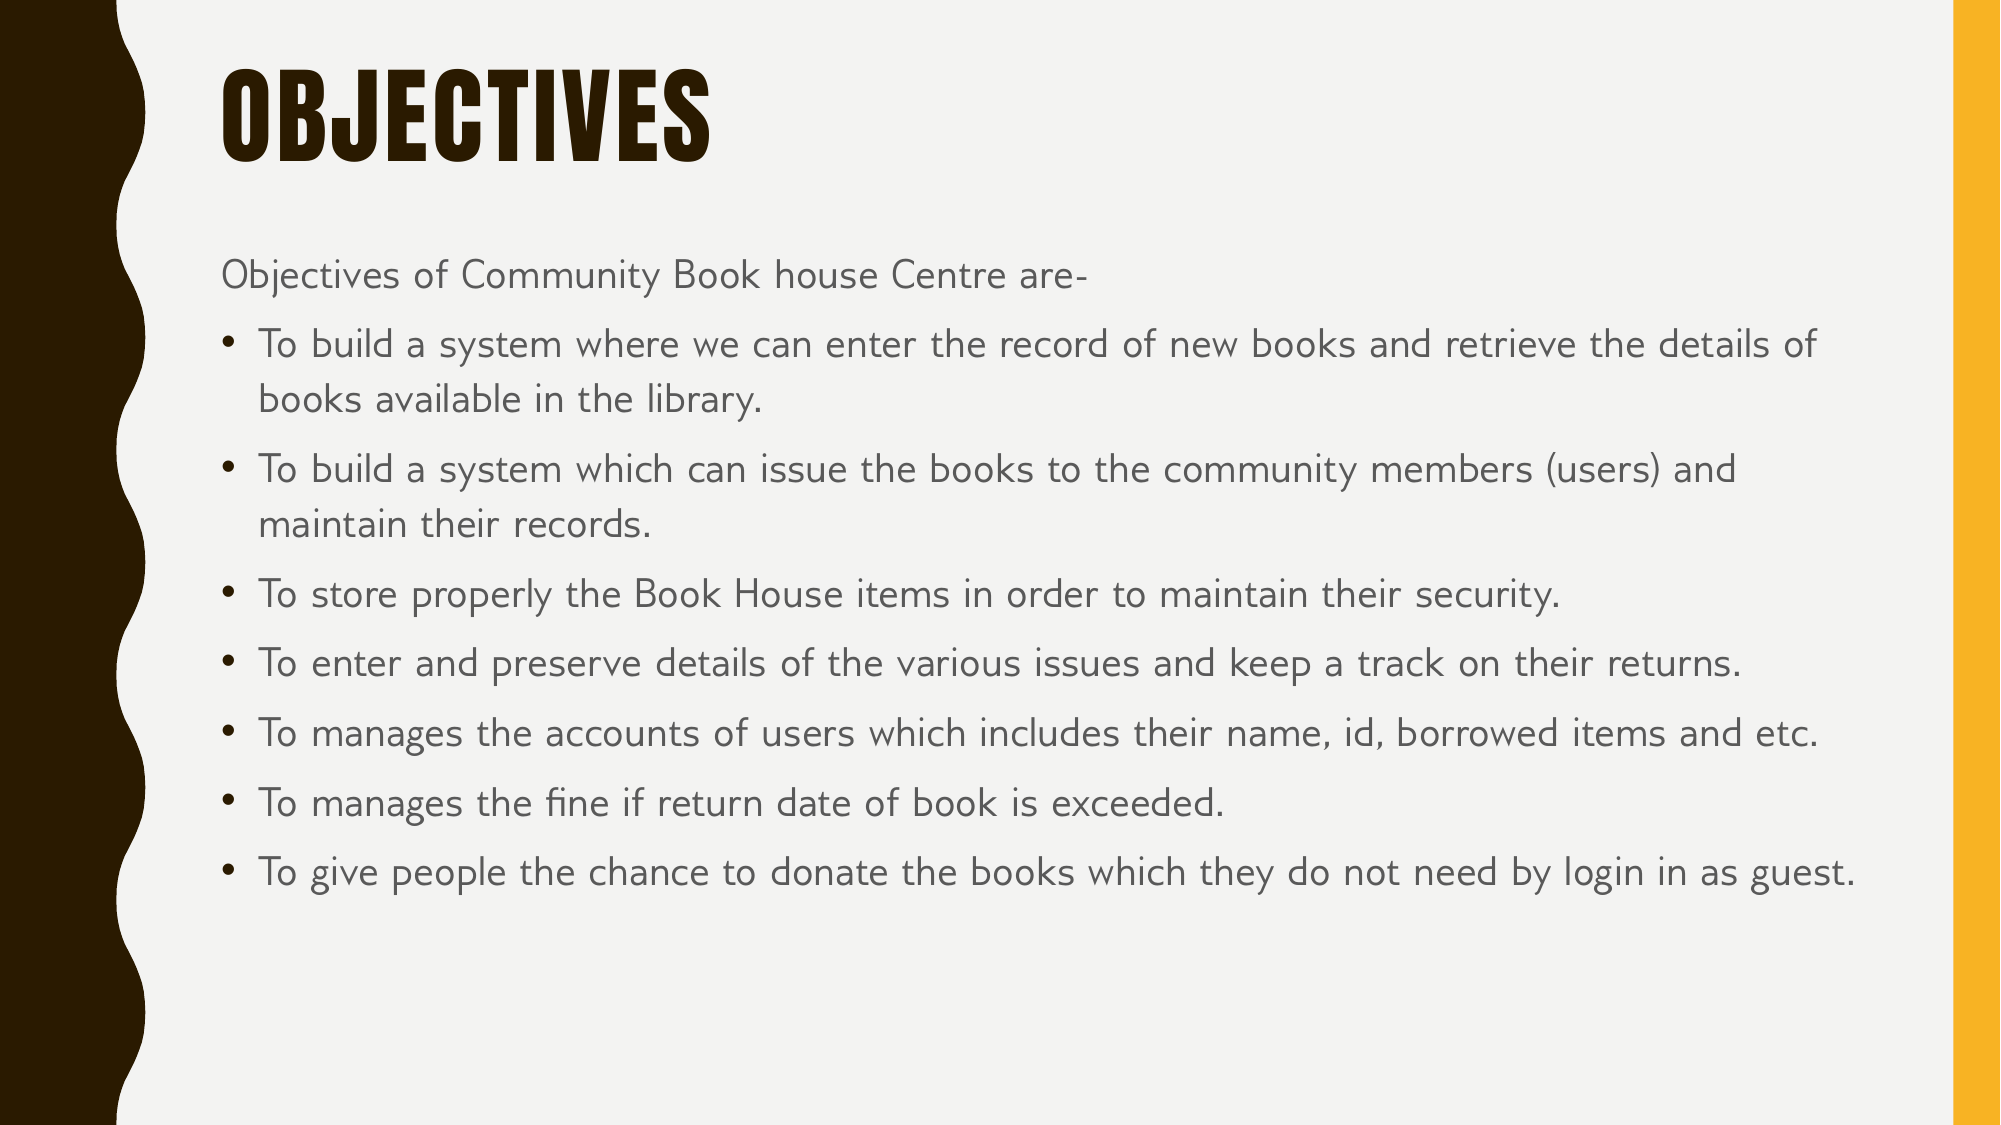

# OBJECTIVES
Objectives of Community Book house Centre are-
To build a system where we can enter the record of new books and retrieve the details of books available in the library.
To build a system which can issue the books to the community members (users) and maintain their records.
To store properly the Book House items in order to maintain their security.
To enter and preserve details of the various issues and keep a track on their returns.
To manages the accounts of users which includes their name, id, borrowed items and etc.
To manages the fine if return date of book is exceeded.
To give people the chance to donate the books which they do not need by login in as guest.